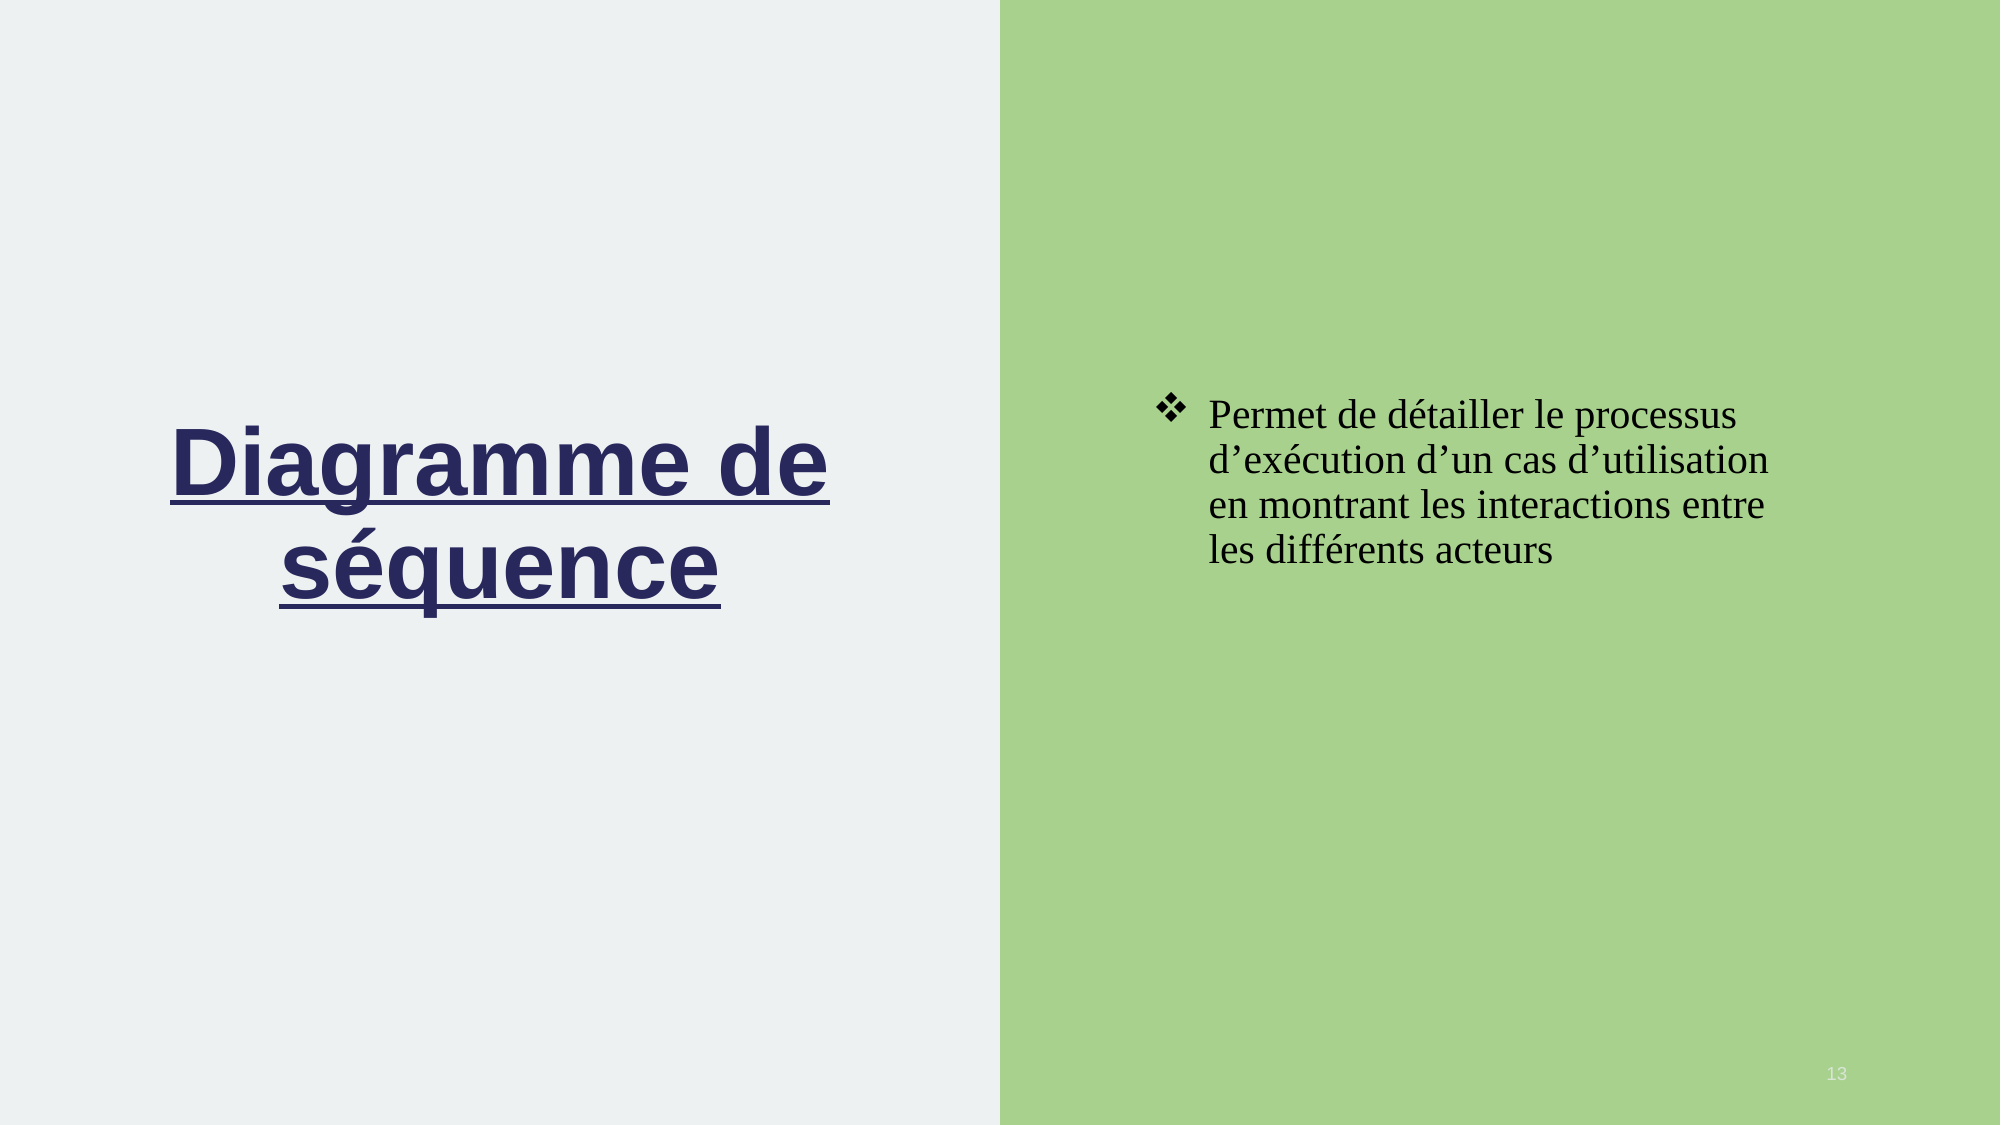

Permet de détailler le processus d’exécution d’un cas d’utilisation en montrant les interactions entre les différents acteurs

# Diagramme de séquence
13